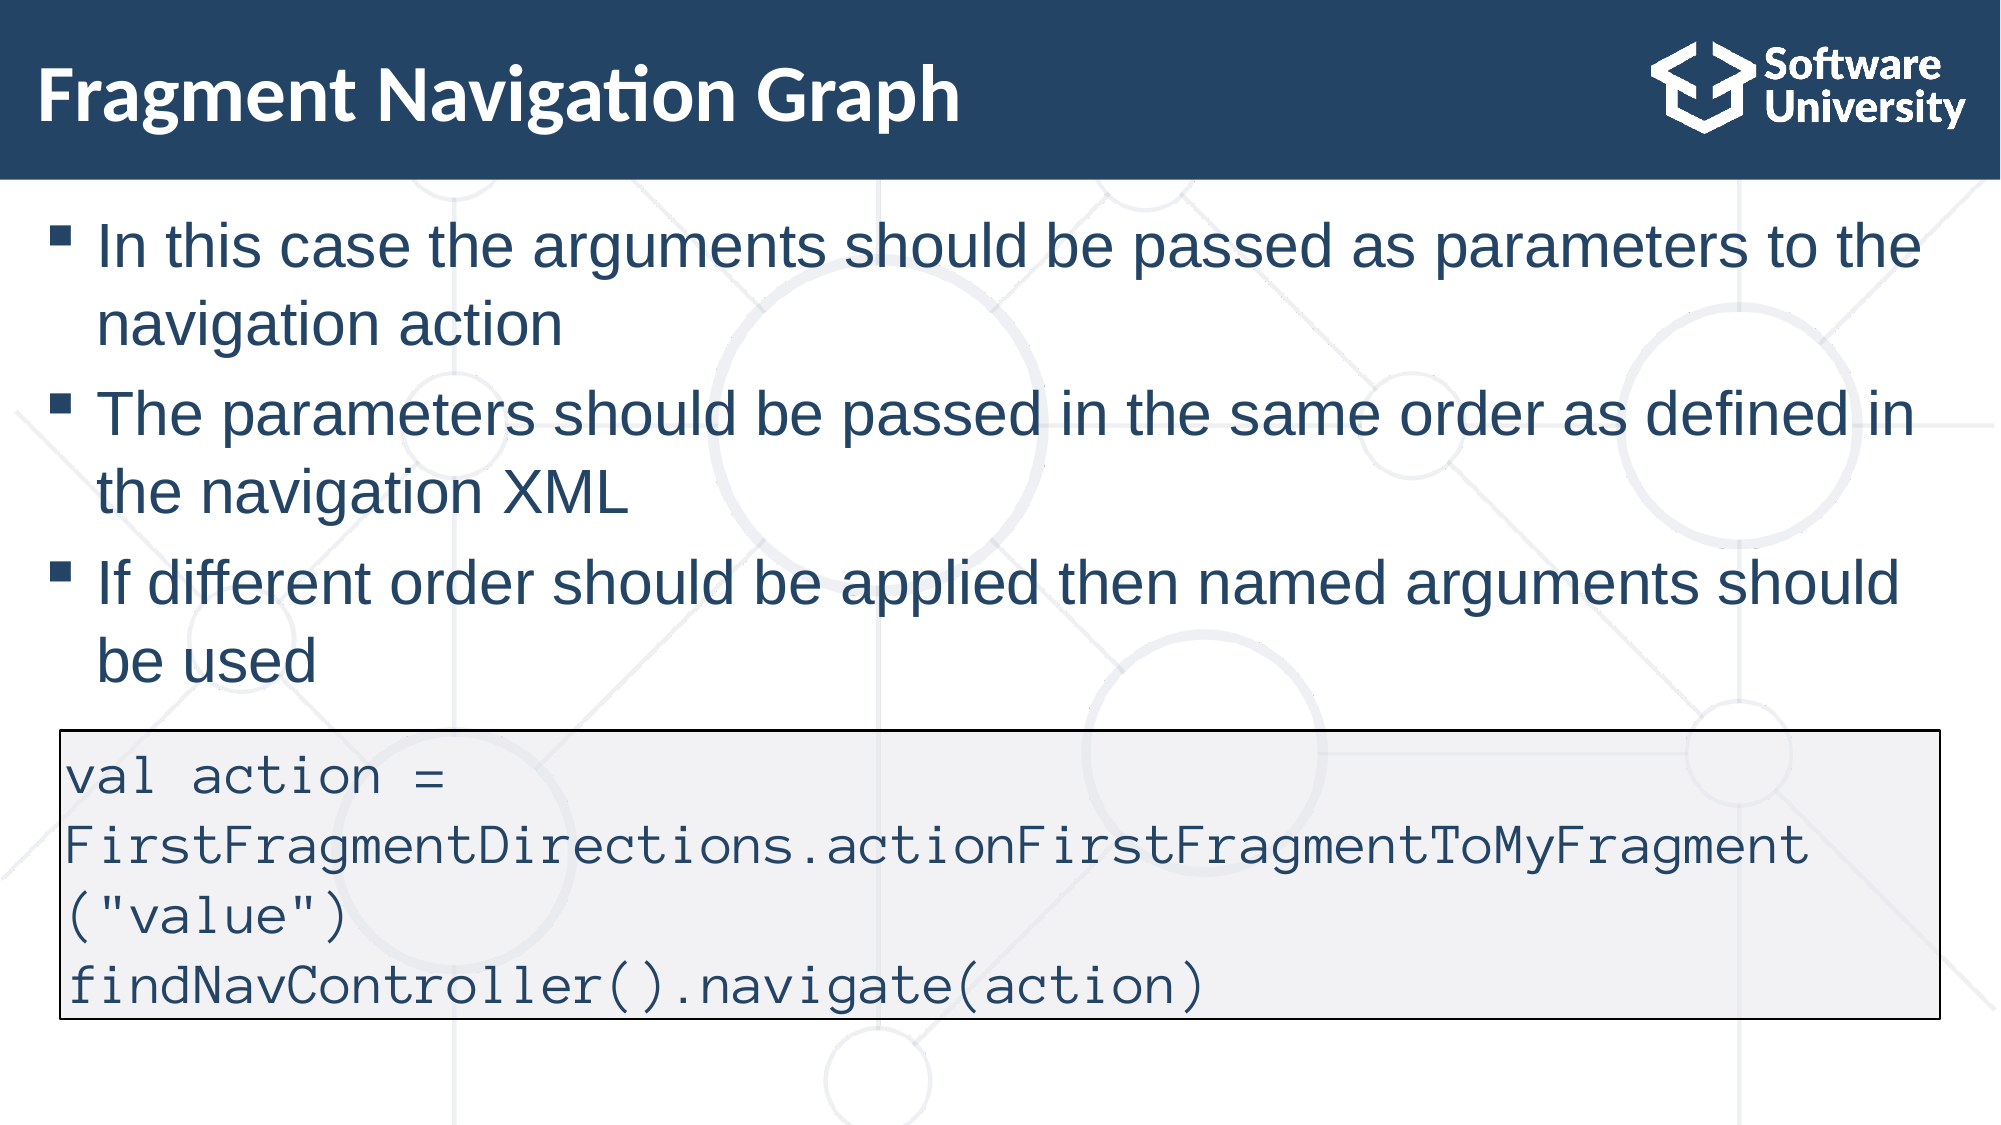

# Fragment Navigation Graph
In this case the arguments should be passed as parameters to the navigation action
The parameters should be passed in the same order as defined in the navigation XML
If different order should be applied then named arguments should
be used

val action = FirstFragmentDirections.actionFirstFragmentToMyFragment
("value")
findNavController().navigate(action)